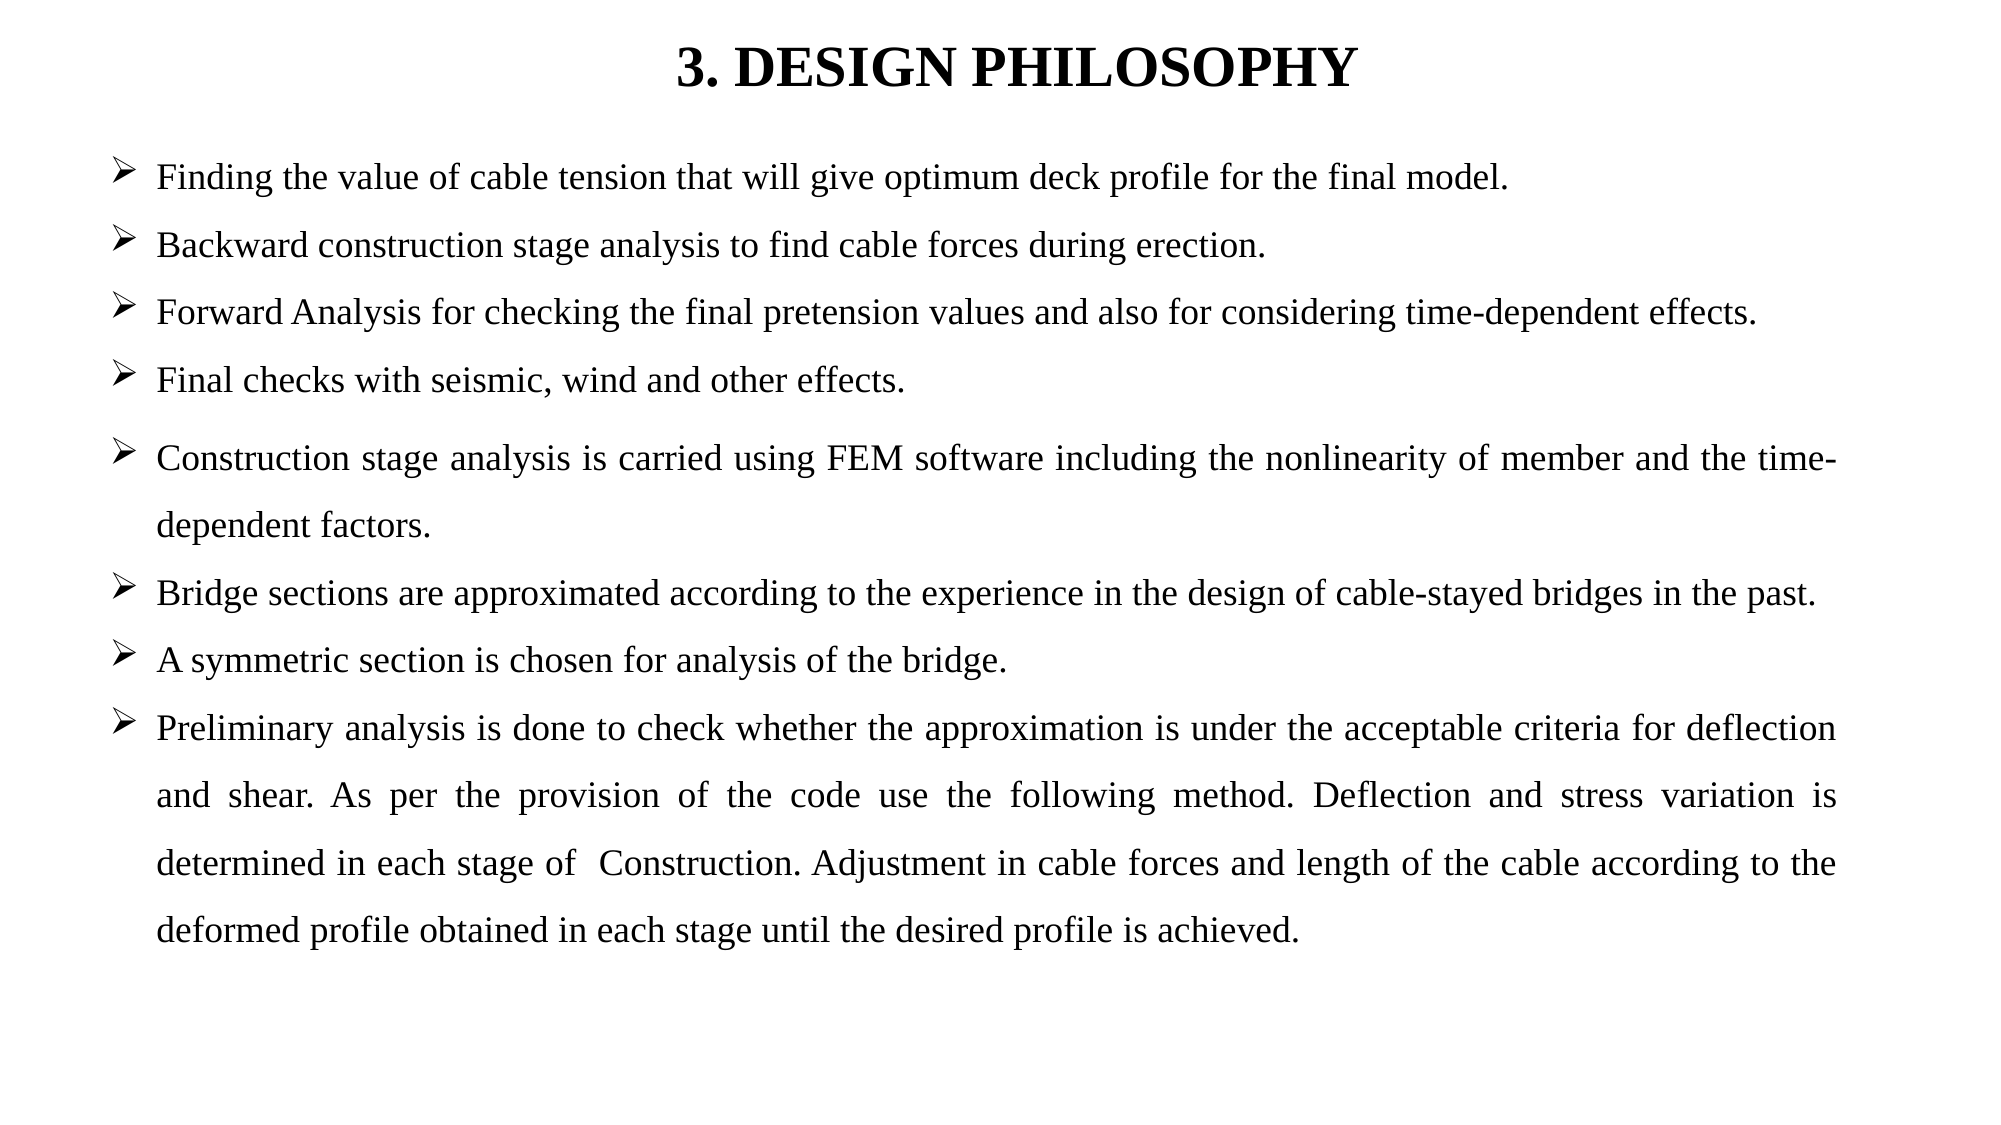

3. DESIGN PHILOSOPHY
Finding the value of cable tension that will give optimum deck profile for the final model.
Backward construction stage analysis to find cable forces during erection.
Forward Analysis for checking the final pretension values and also for considering time-dependent effects.
Final checks with seismic, wind and other effects.
Construction stage analysis is carried using FEM software including the nonlinearity of member and the time-dependent factors.
Bridge sections are approximated according to the experience in the design of cable-stayed bridges in the past.
A symmetric section is chosen for analysis of the bridge.
Preliminary analysis is done to check whether the approximation is under the acceptable criteria for deflection and shear. As per the provision of the code use the following method. Deflection and stress variation is determined in each stage of  Construction. Adjustment in cable forces and length of the cable according to the deformed profile obtained in each stage until the desired profile is achieved.